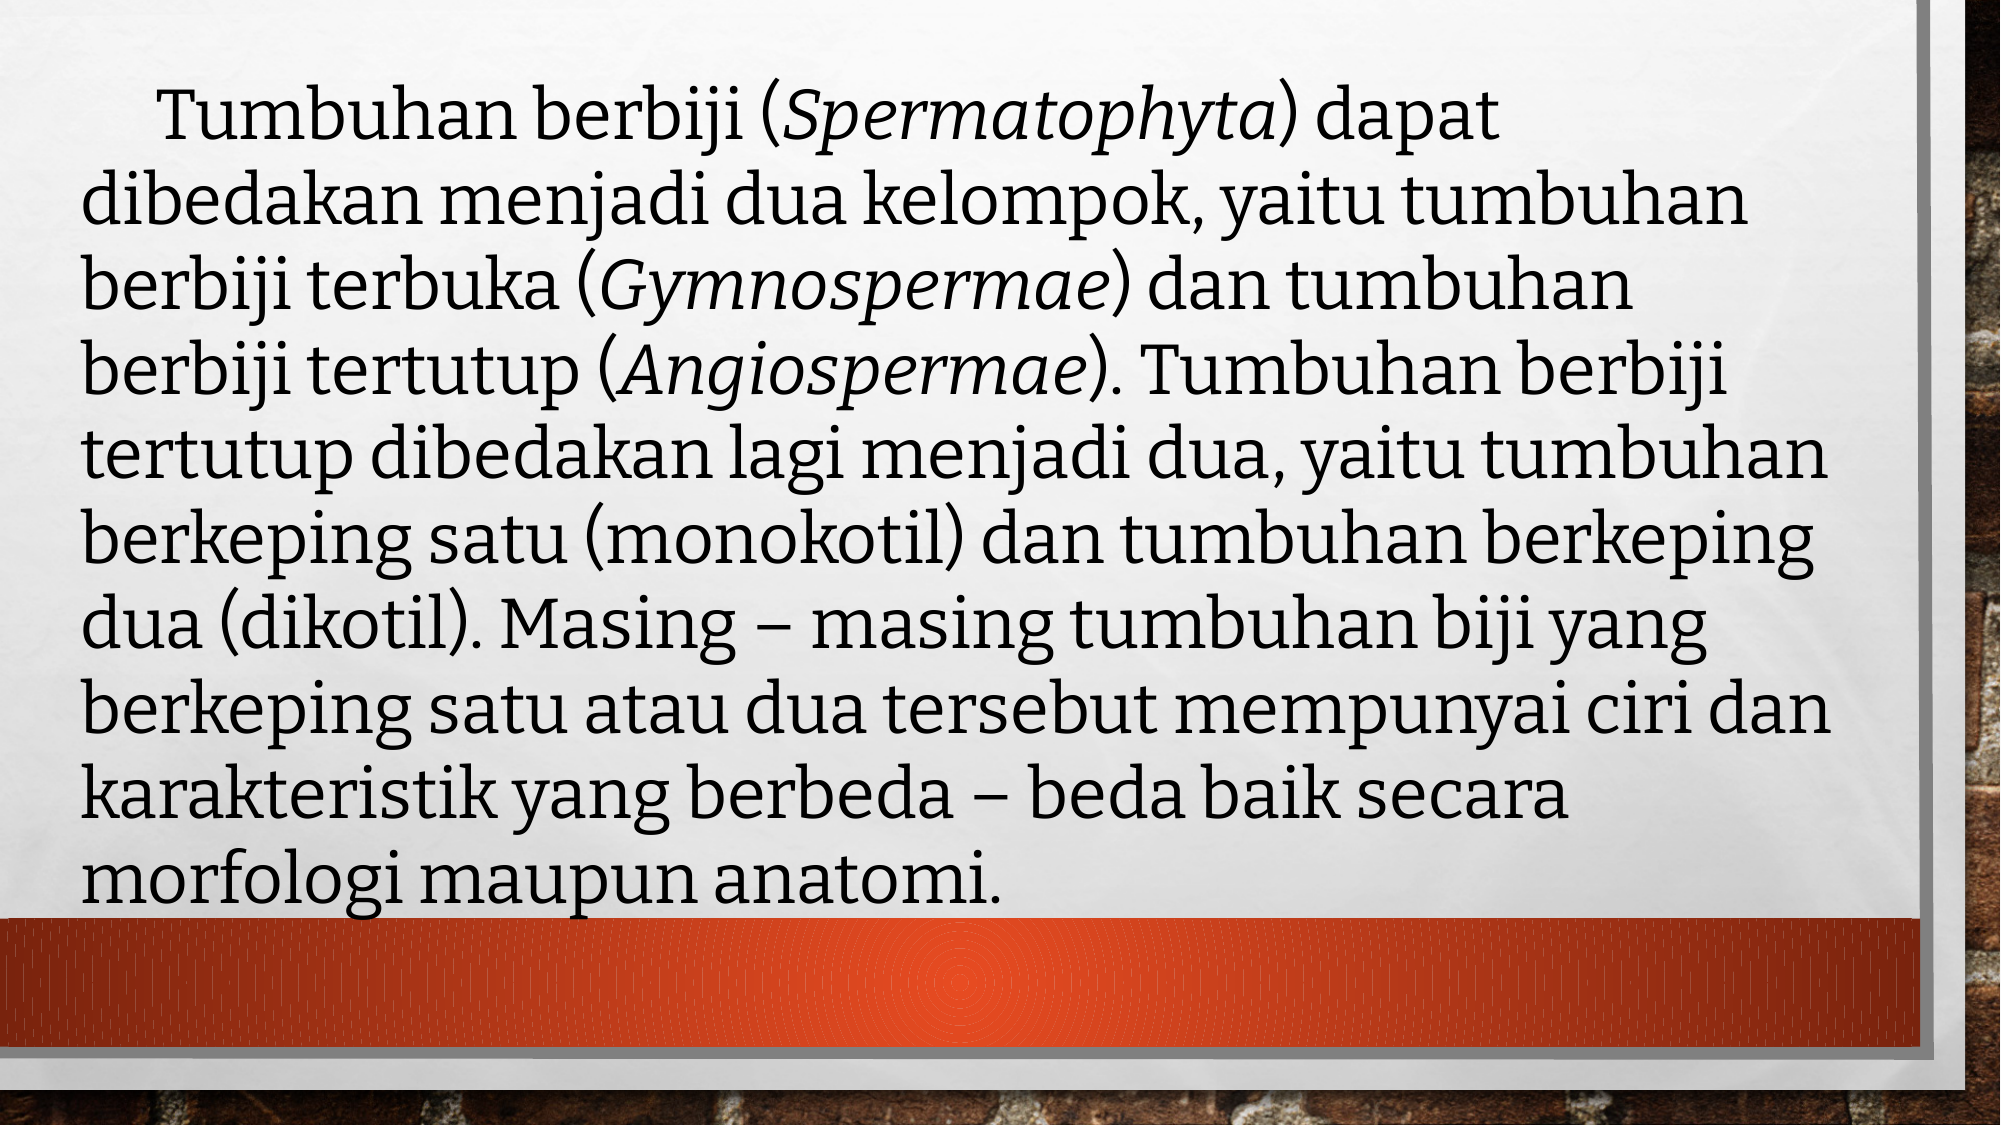

Tumbuhan berbiji (Spermatophyta) dapat dibedakan menjadi dua kelompok, yaitu tumbuhan berbiji terbuka (Gymnospermae) dan tumbuhan berbiji tertutup (Angiospermae). Tumbuhan berbiji tertutup dibedakan lagi menjadi dua, yaitu tumbuhan berkeping satu (monokotil) dan tumbuhan berkeping dua (dikotil). Masing – masing tumbuhan biji yang berkeping satu atau dua tersebut mempunyai ciri dan karakteristik yang berbeda – beda baik secara morfologi maupun anatomi.